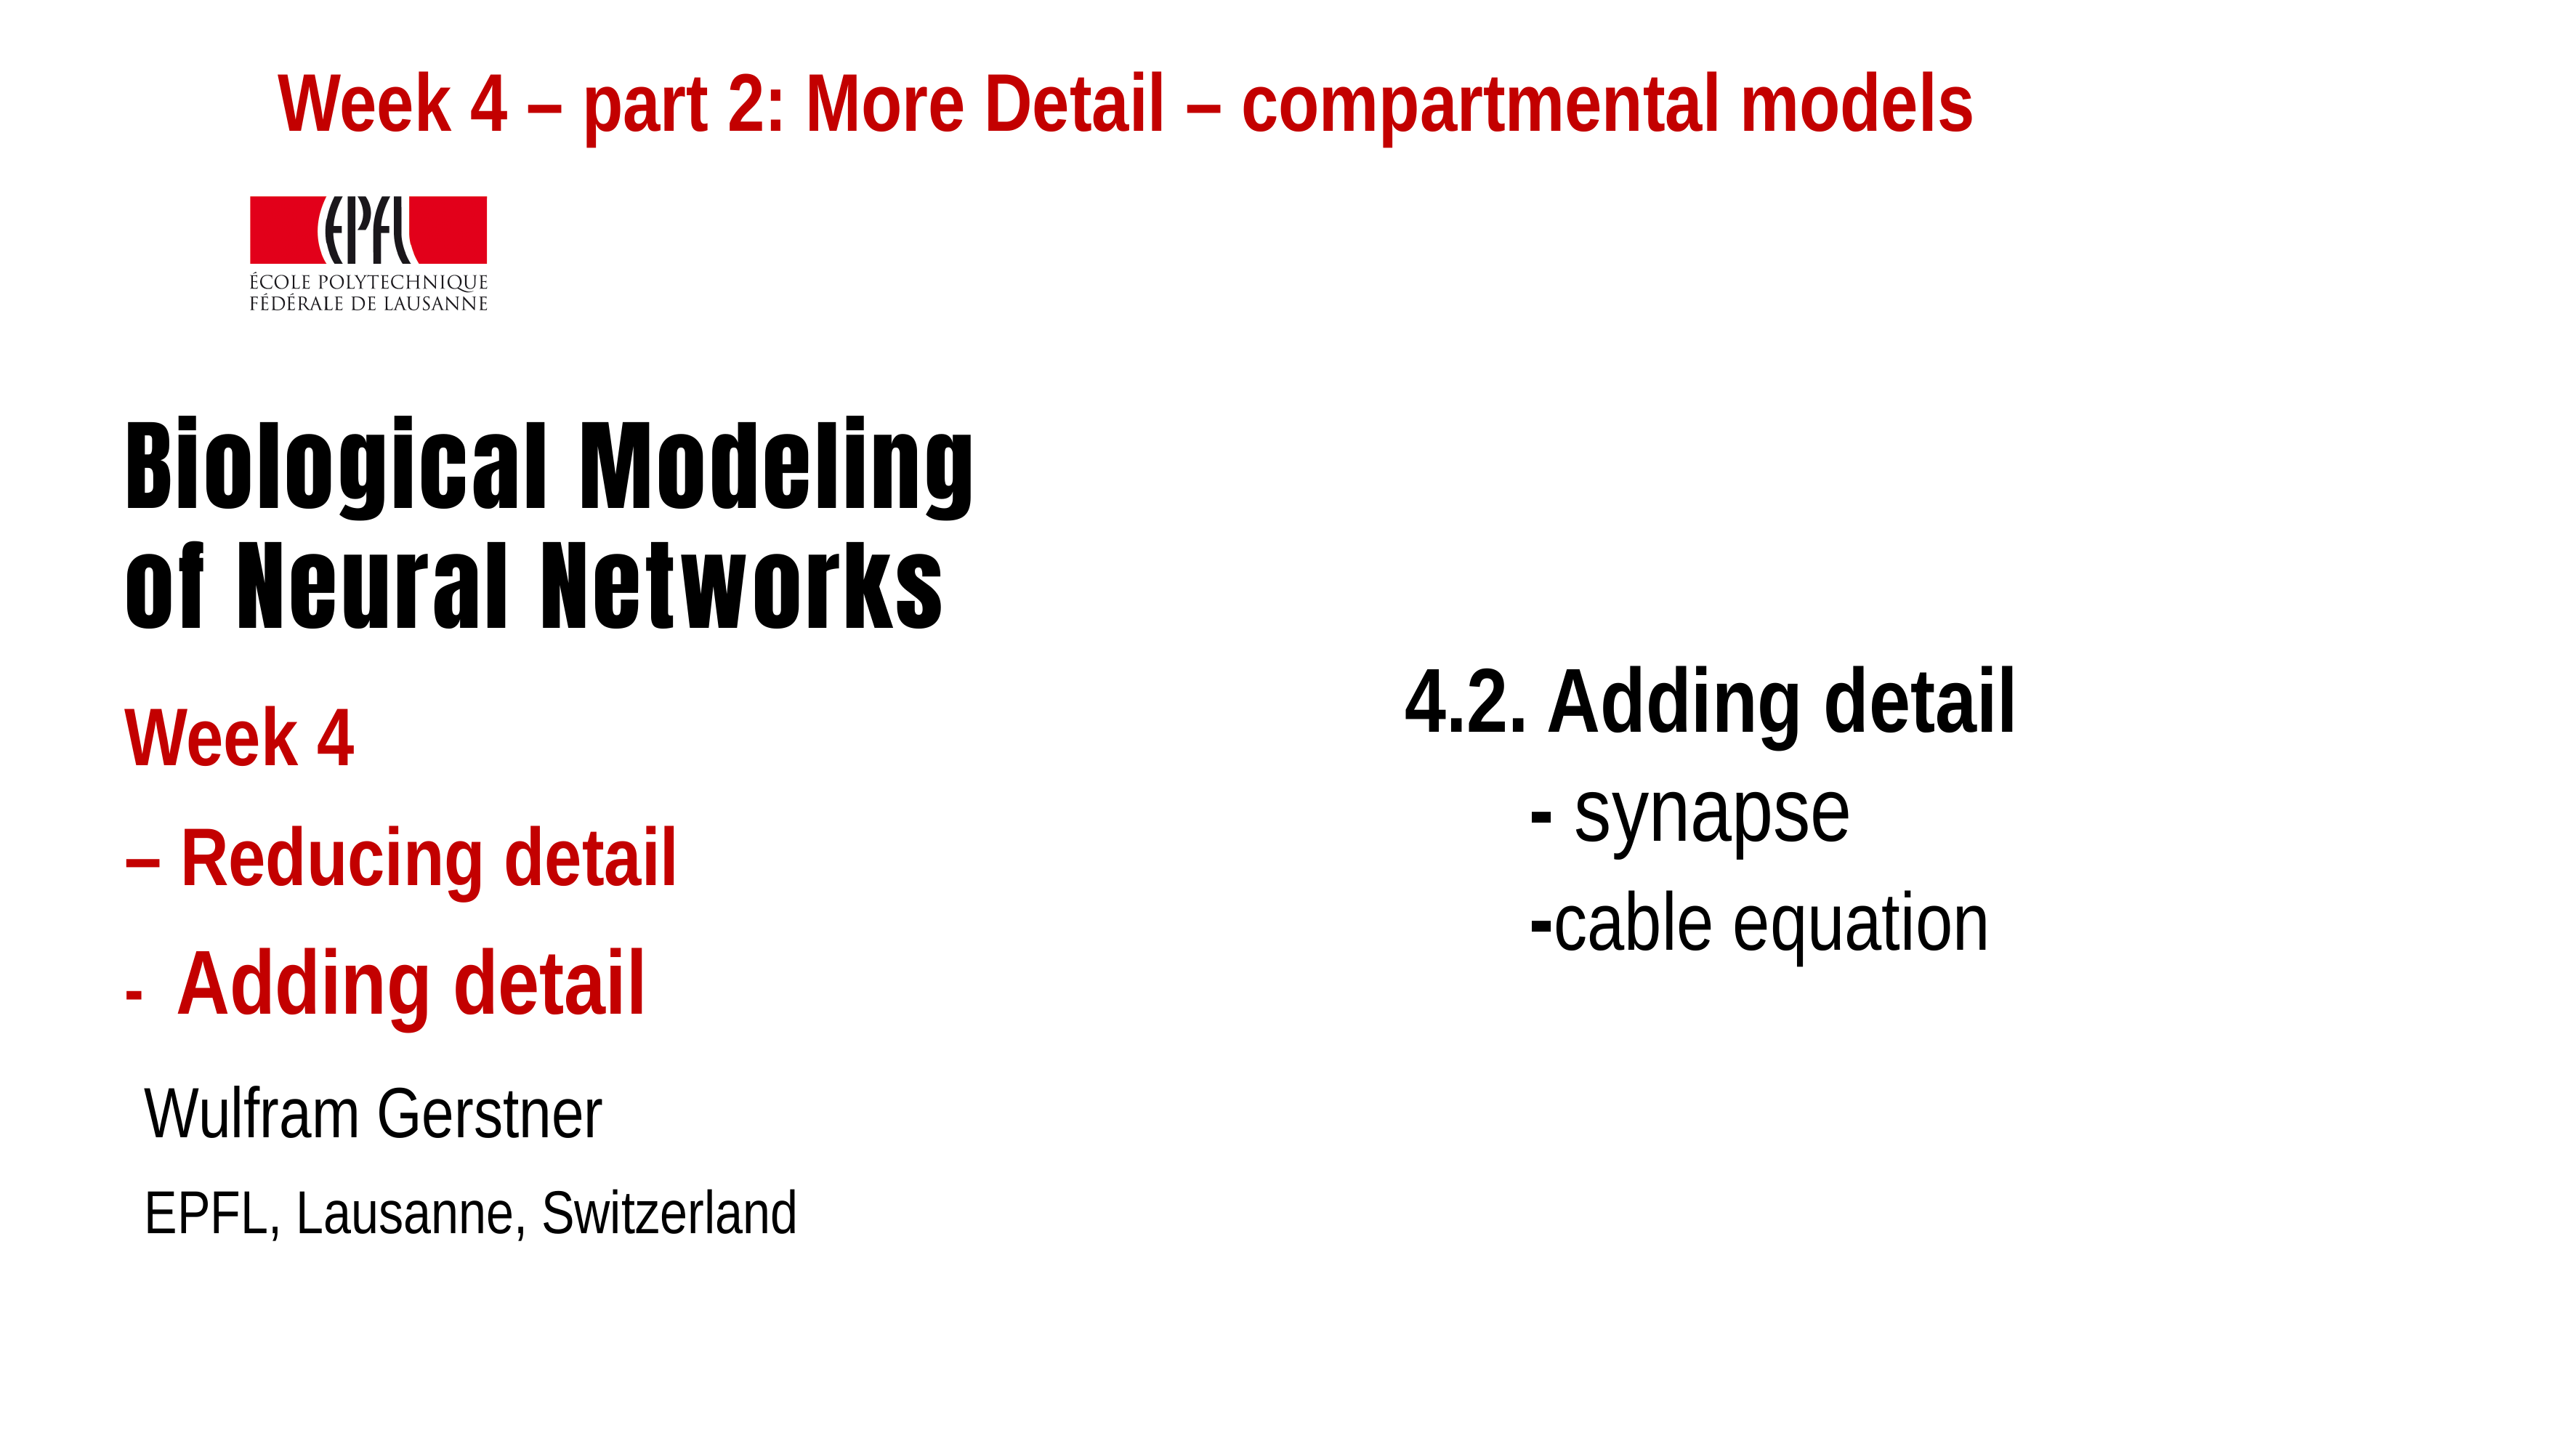

Week 4 – part 2: More Detail – compartmental models
4.2. Adding detail
      - synapse
      -cable equation
# Biological Modeling of Neural Networks
Week 4
– Reducing detail
-  Adding detail
Wulfram Gerstner
EPFL, Lausanne, Switzerland